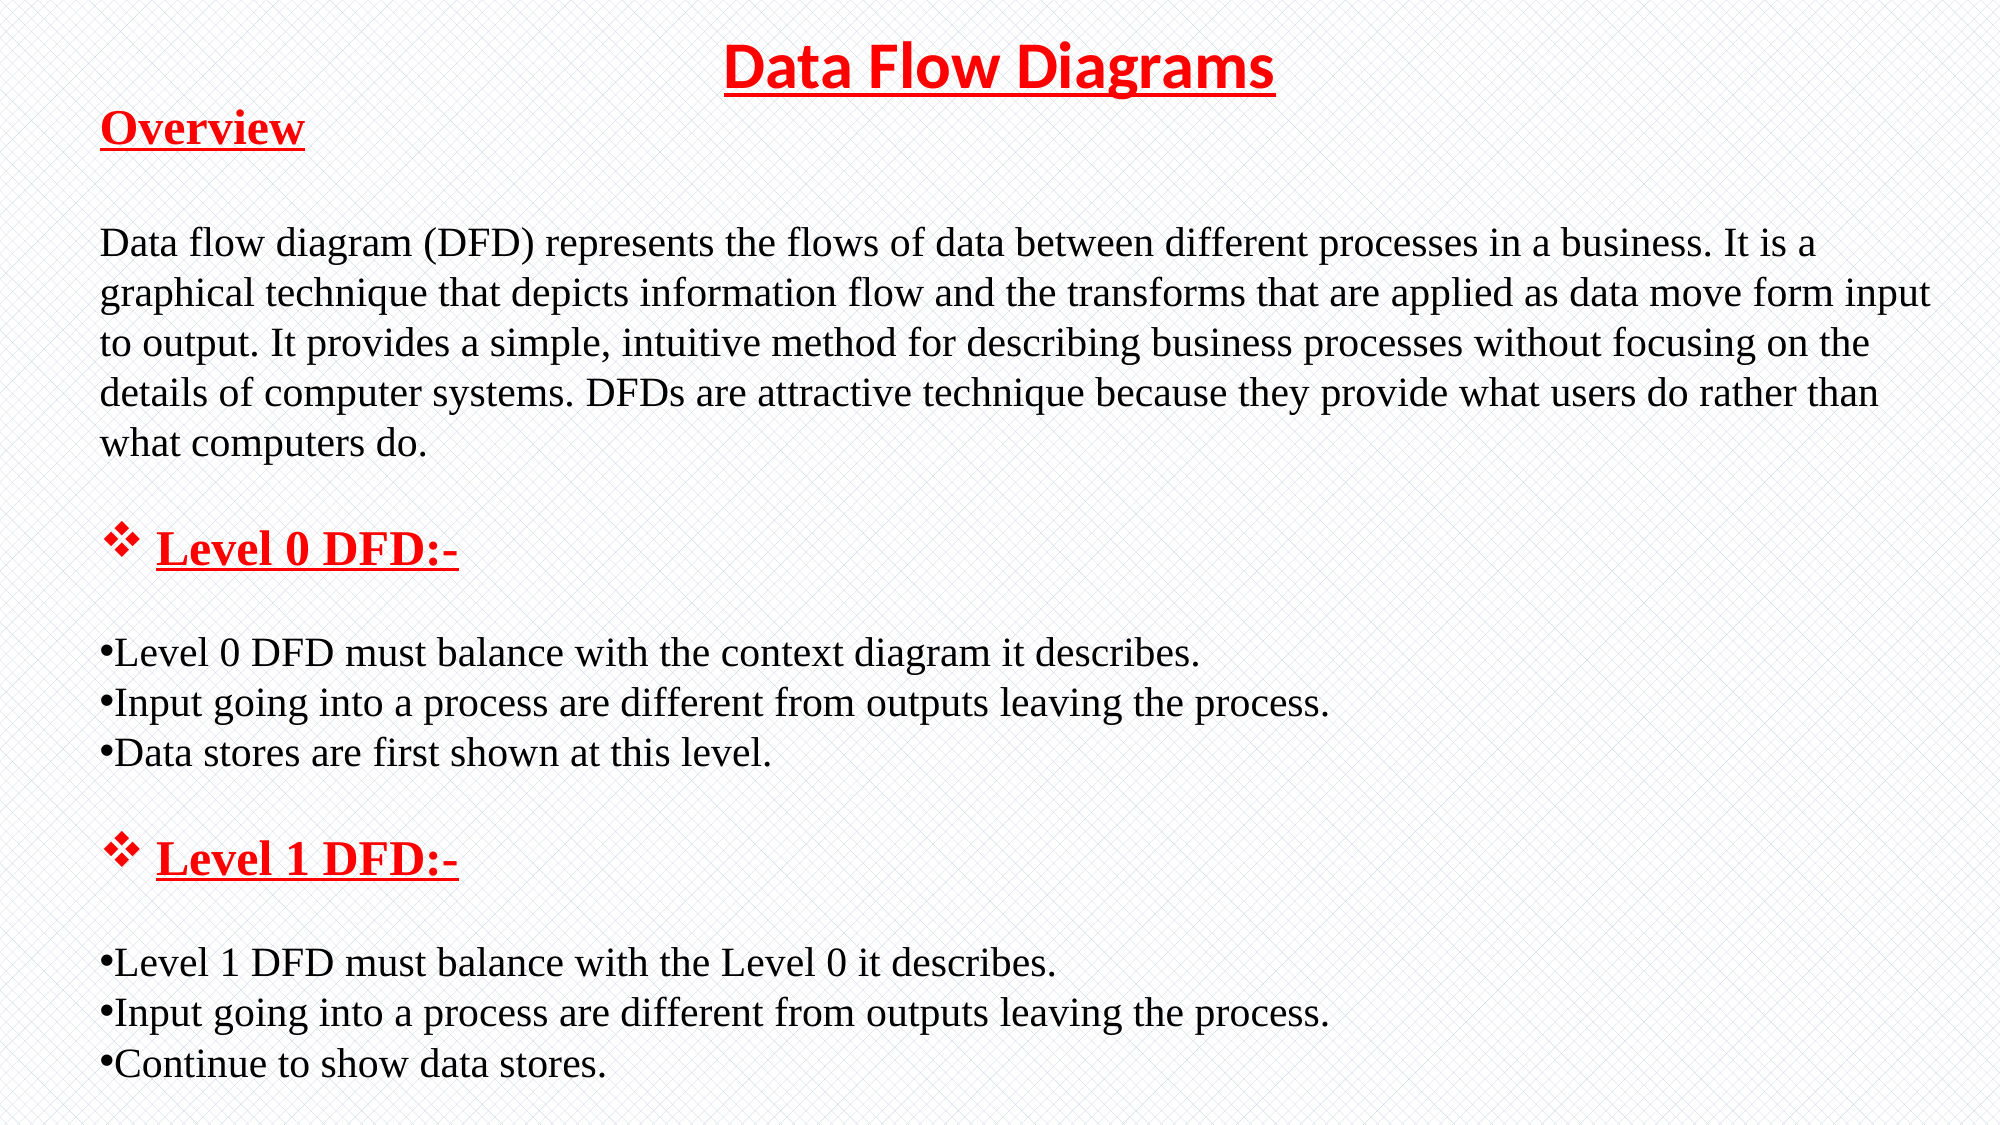

Data Flow Diagrams
Overview

Data flow diagram (DFD) represents the flows of data between different processes in a business. It is a graphical technique that depicts information flow and the transforms that are applied as data move form input to output. It provides a simple, intuitive method for describing business processes without focusing on the details of computer systems. DFDs are attractive technique because they provide what users do rather than what computers do.

Level 0 DFD:-

Level 0 DFD must balance with the context diagram it describes.
Input going into a process are different from outputs leaving the process.
Data stores are first shown at this level.

Level 1 DFD:-

Level 1 DFD must balance with the Level 0 it describes.
Input going into a process are different from outputs leaving the process.
Continue to show data stores.